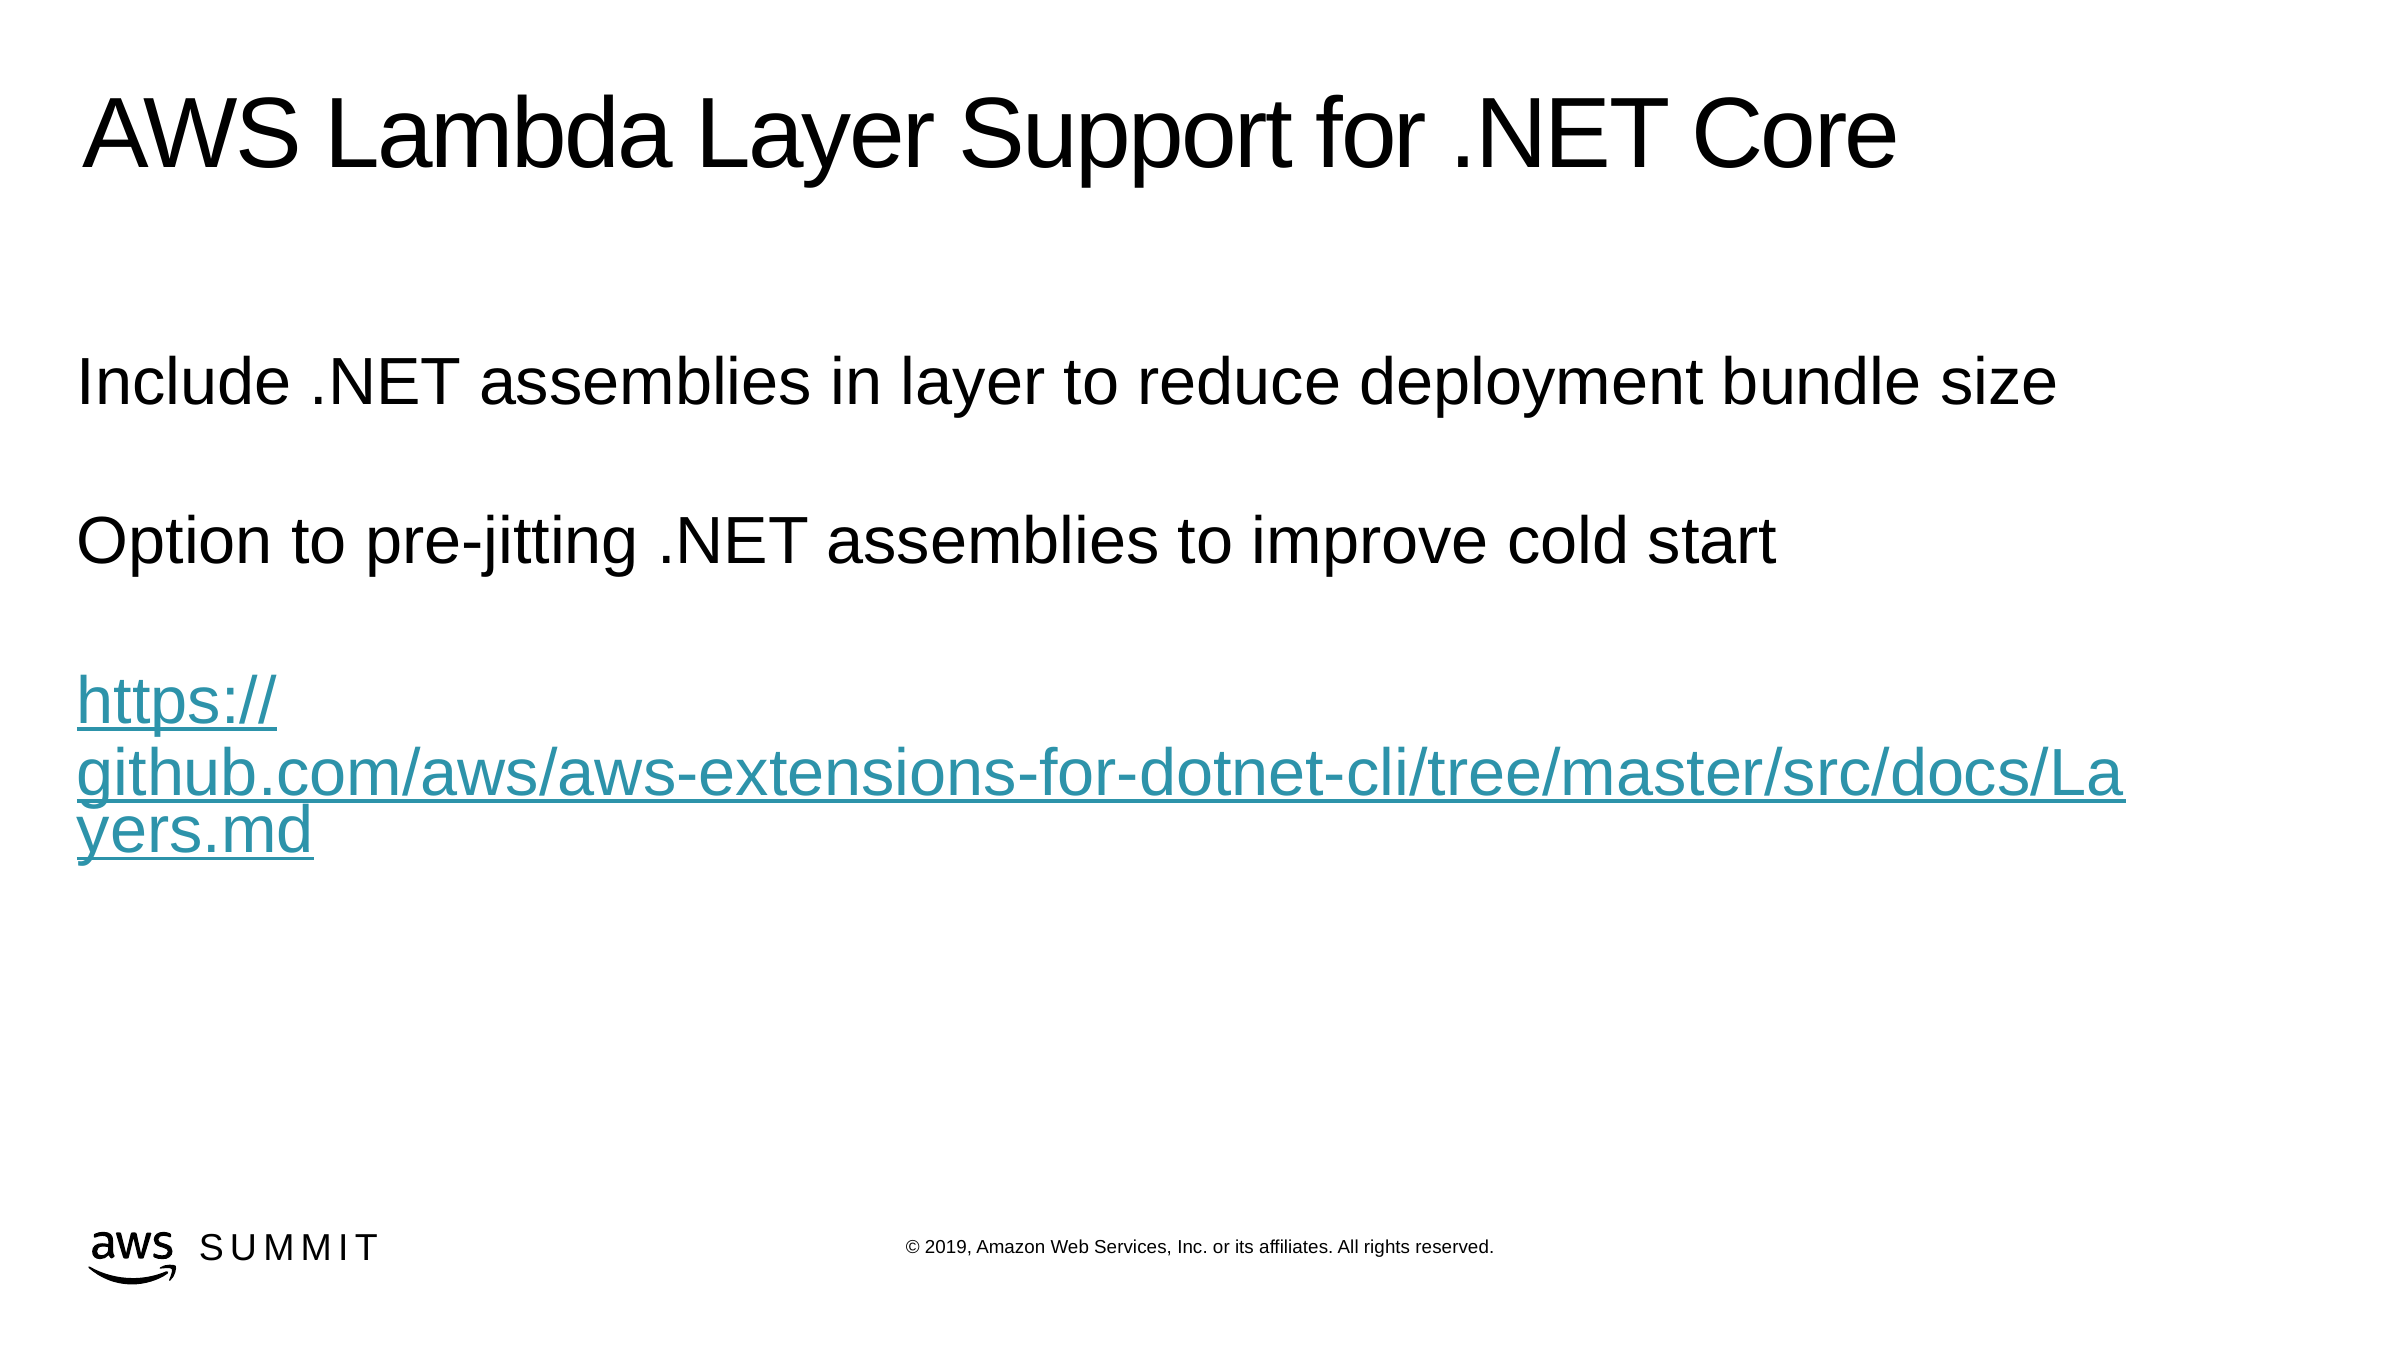

# AWS Lambda Layer Support for .NET Core
Include .NET assemblies in layer to reduce deployment bundle size
Option to pre-jitting .NET assemblies to improve cold start
https://github.com/aws/aws-extensions-for-dotnet-cli/tree/master/src/docs/Layers.md